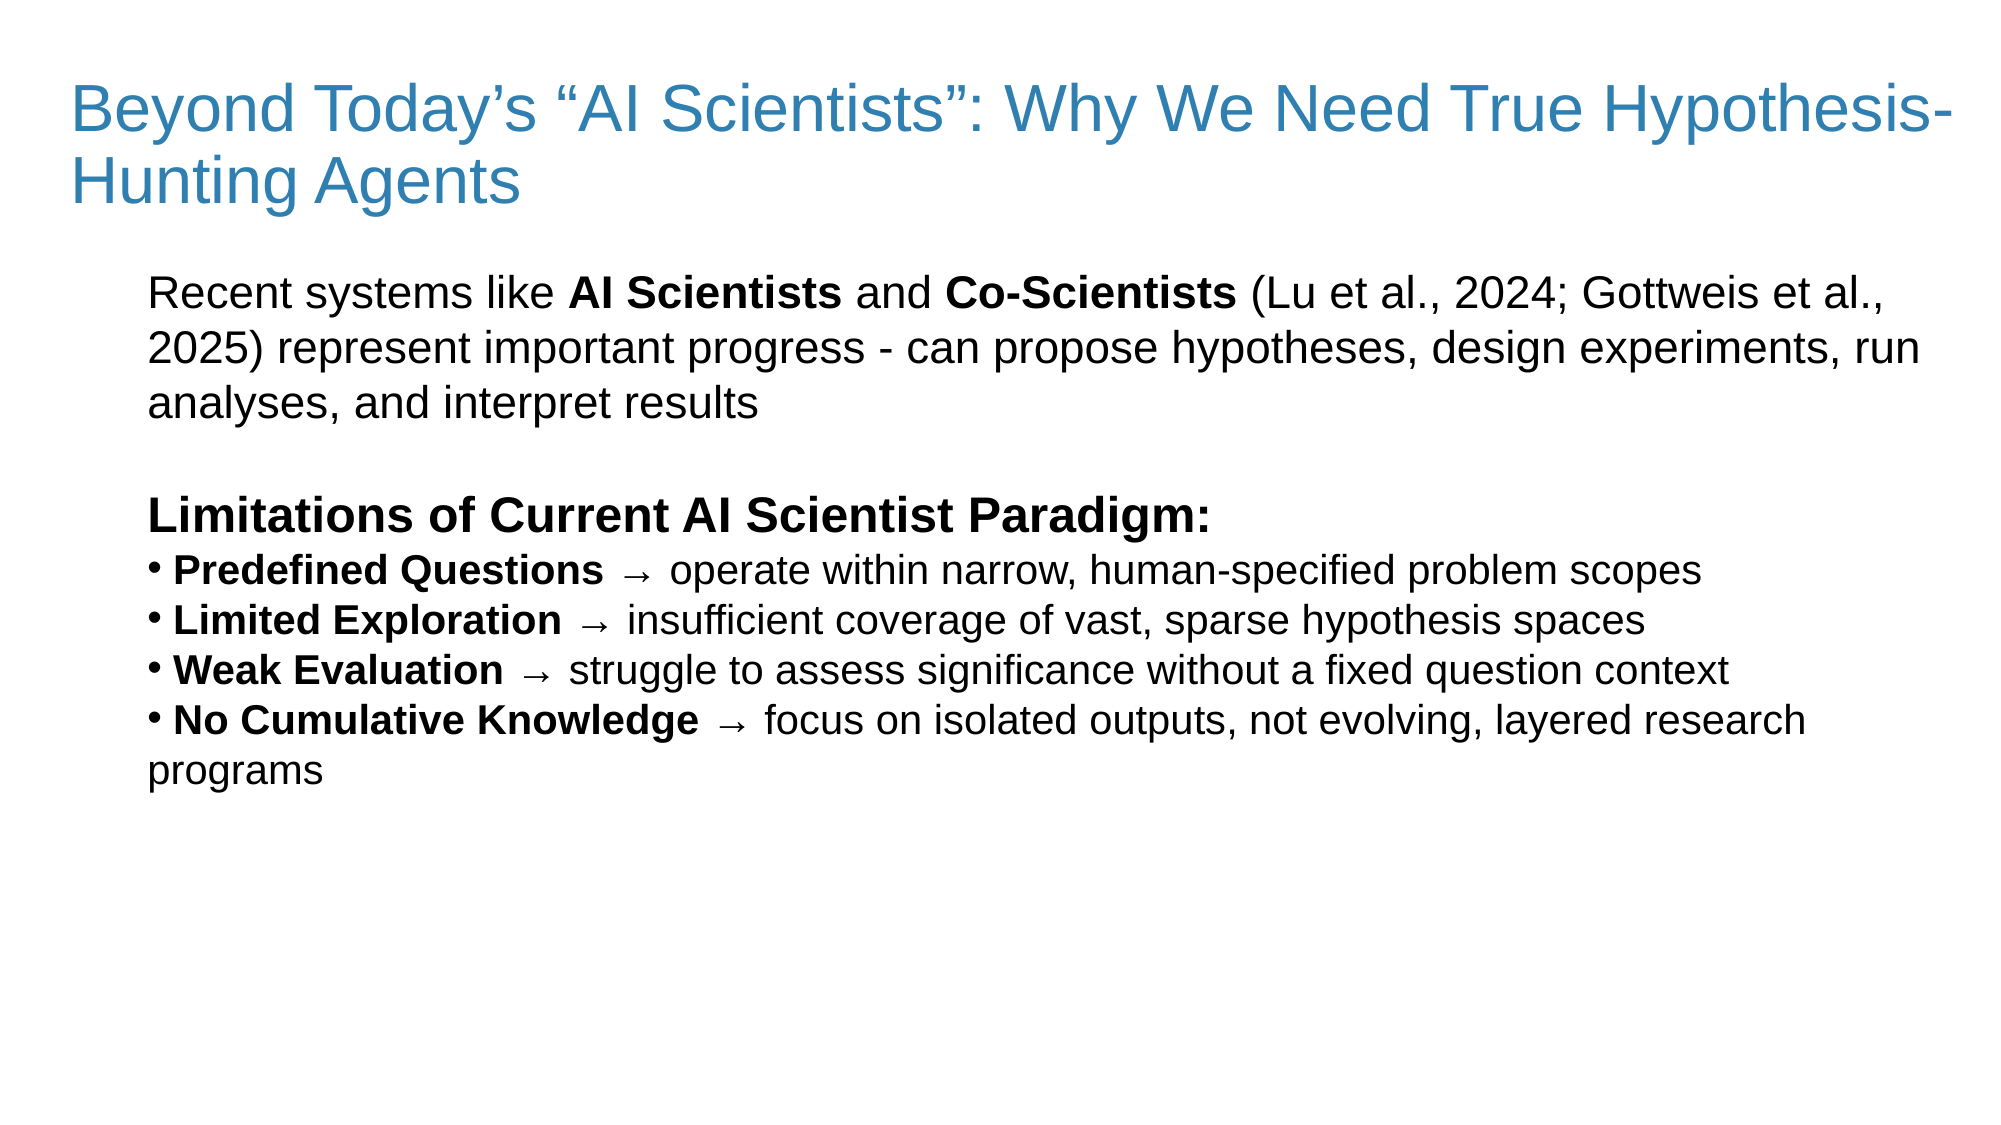

# Beyond Today’s “AI Scientists”: Why We Need True Hypothesis-Hunting Agents
Recent systems like AI Scientists and Co-Scientists (Lu et al., 2024; Gottweis et al., 2025) represent important progress - can propose hypotheses, design experiments, run analyses, and interpret results

Limitations of Current AI Scientist Paradigm:
 Predefined Questions → operate within narrow, human-specified problem scopes
 Limited Exploration → insufficient coverage of vast, sparse hypothesis spaces
 Weak Evaluation → struggle to assess significance without a fixed question context
 No Cumulative Knowledge → focus on isolated outputs, not evolving, layered research programs